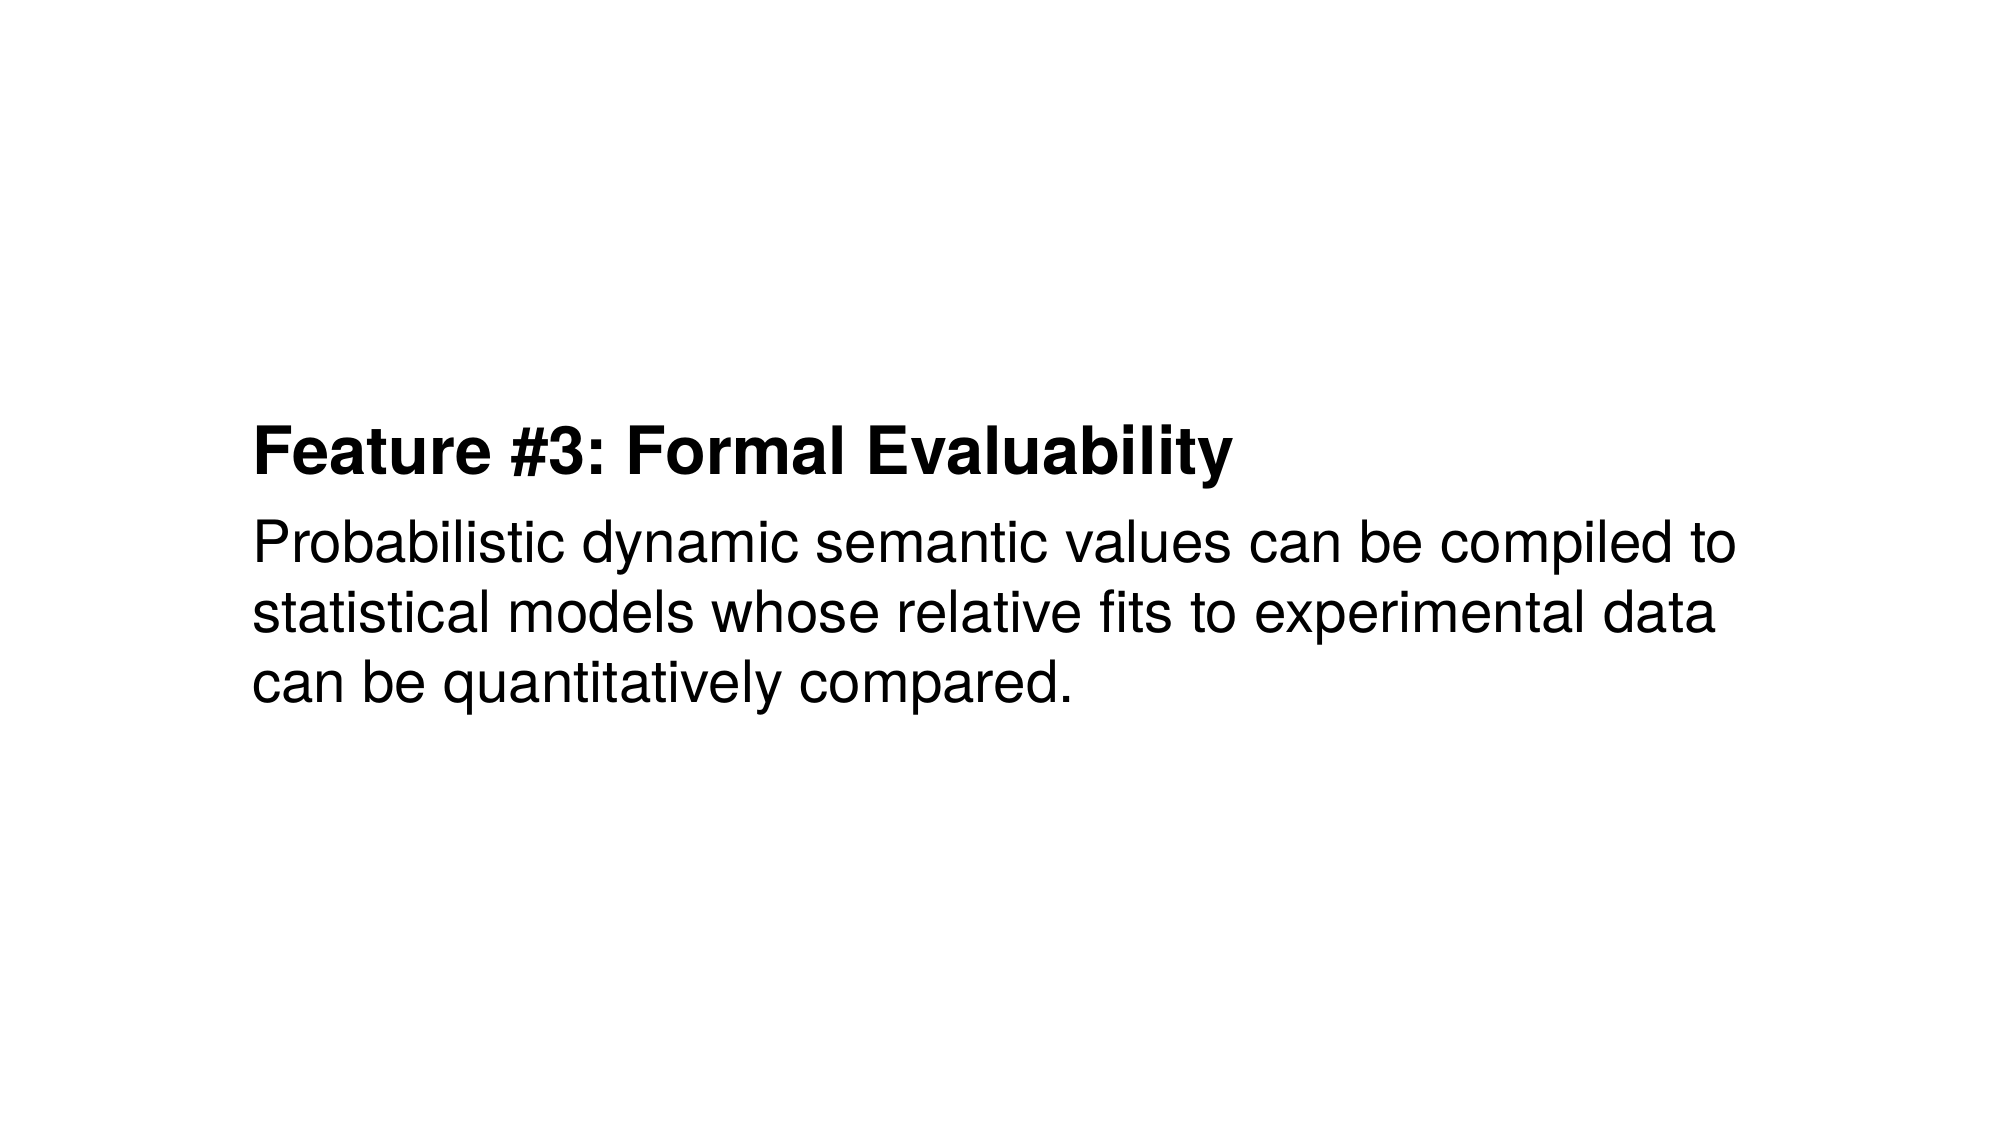

Feature #3: Formal Evaluability
Probabilistic dynamic semantic values can be compiled to statistical models whose relative fits to experimental data can be quantitatively compared.